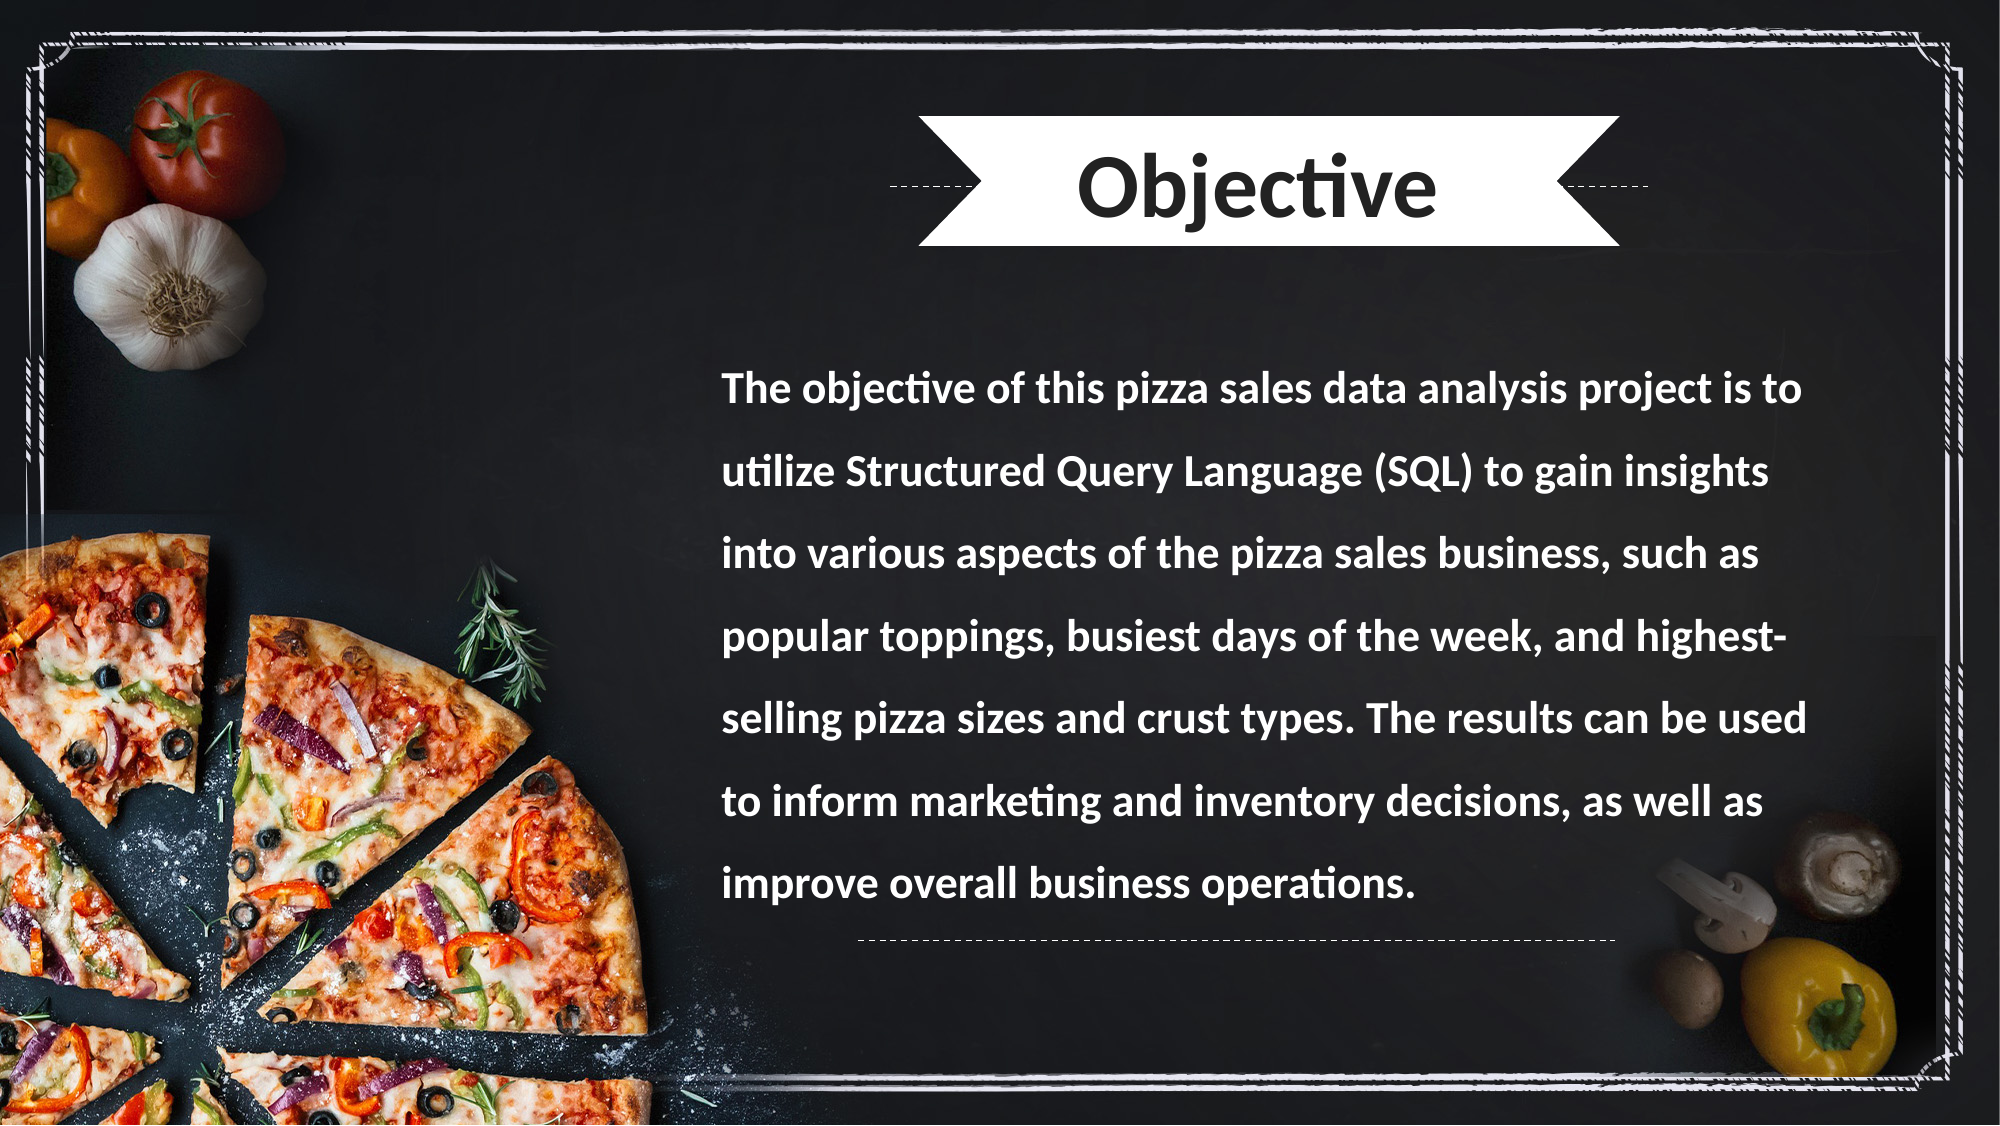

Objective
The objective of this pizza sales data analysis project is to utilize Structured Query Language (SQL) to gain insights into various aspects of the pizza sales business, such as popular toppings, busiest days of the week, and highest-selling pizza sizes and crust types. The results can be used to inform marketing and inventory decisions, as well as improve overall business operations.